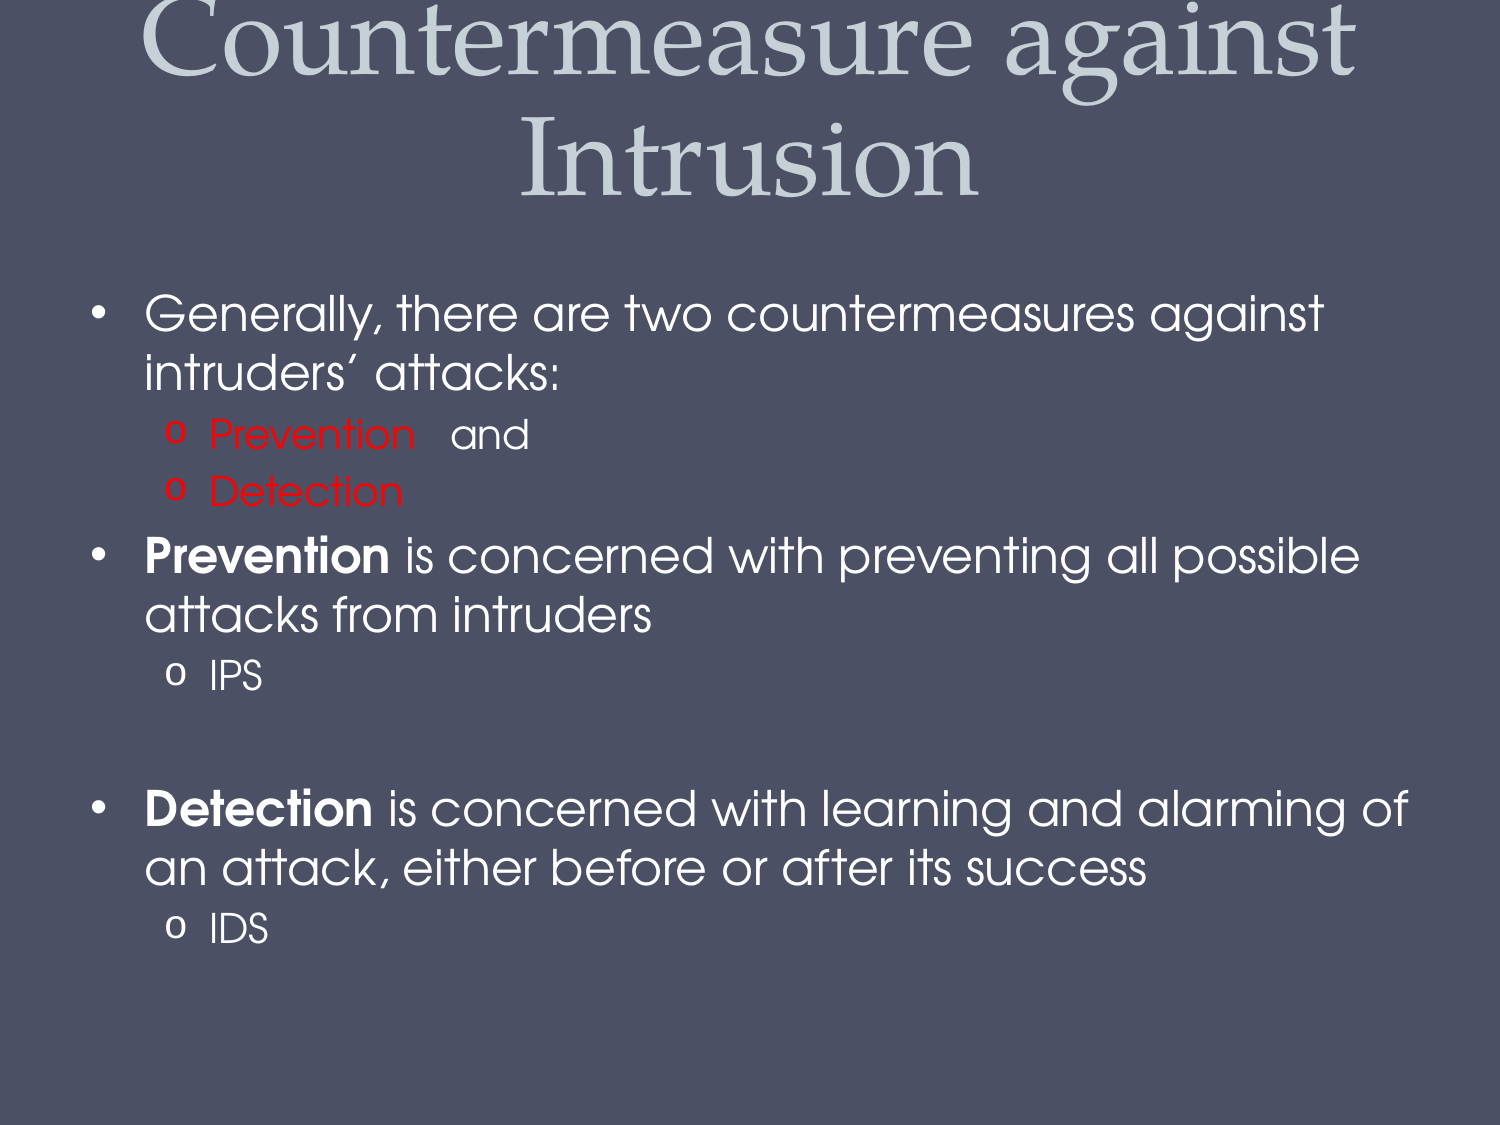

# Countermeasure against Intrusion
Generally, there are two countermeasures against intruders’ attacks:
Prevention   and
Detection
Prevention is concerned with preventing all possible attacks from intruders
IPS

Detection is concerned with learning and alarming of an attack, either before or after its success
IDS